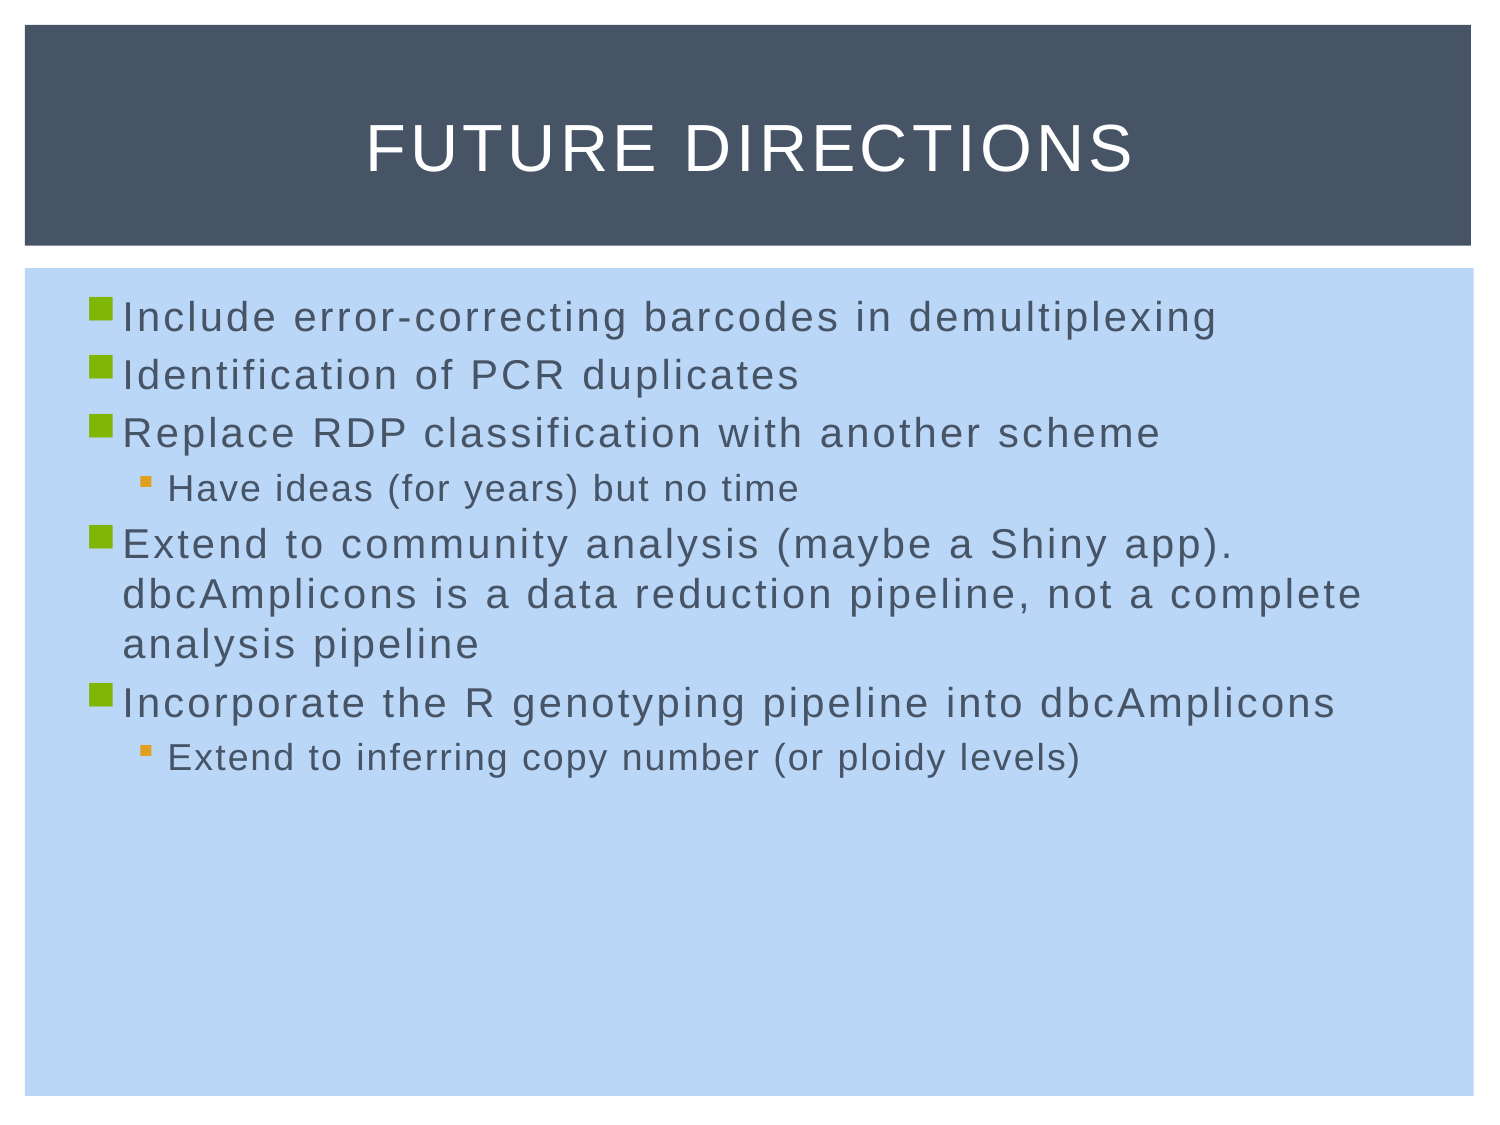

# Future Directions
Include error-correcting barcodes in demultiplexing
Identification of PCR duplicates
Replace RDP classification with another scheme
Have ideas (for years) but no time
Extend to community analysis (maybe a Shiny app). dbcAmplicons is a data reduction pipeline, not a complete analysis pipeline
Incorporate the R genotyping pipeline into dbcAmplicons
Extend to inferring copy number (or ploidy levels)